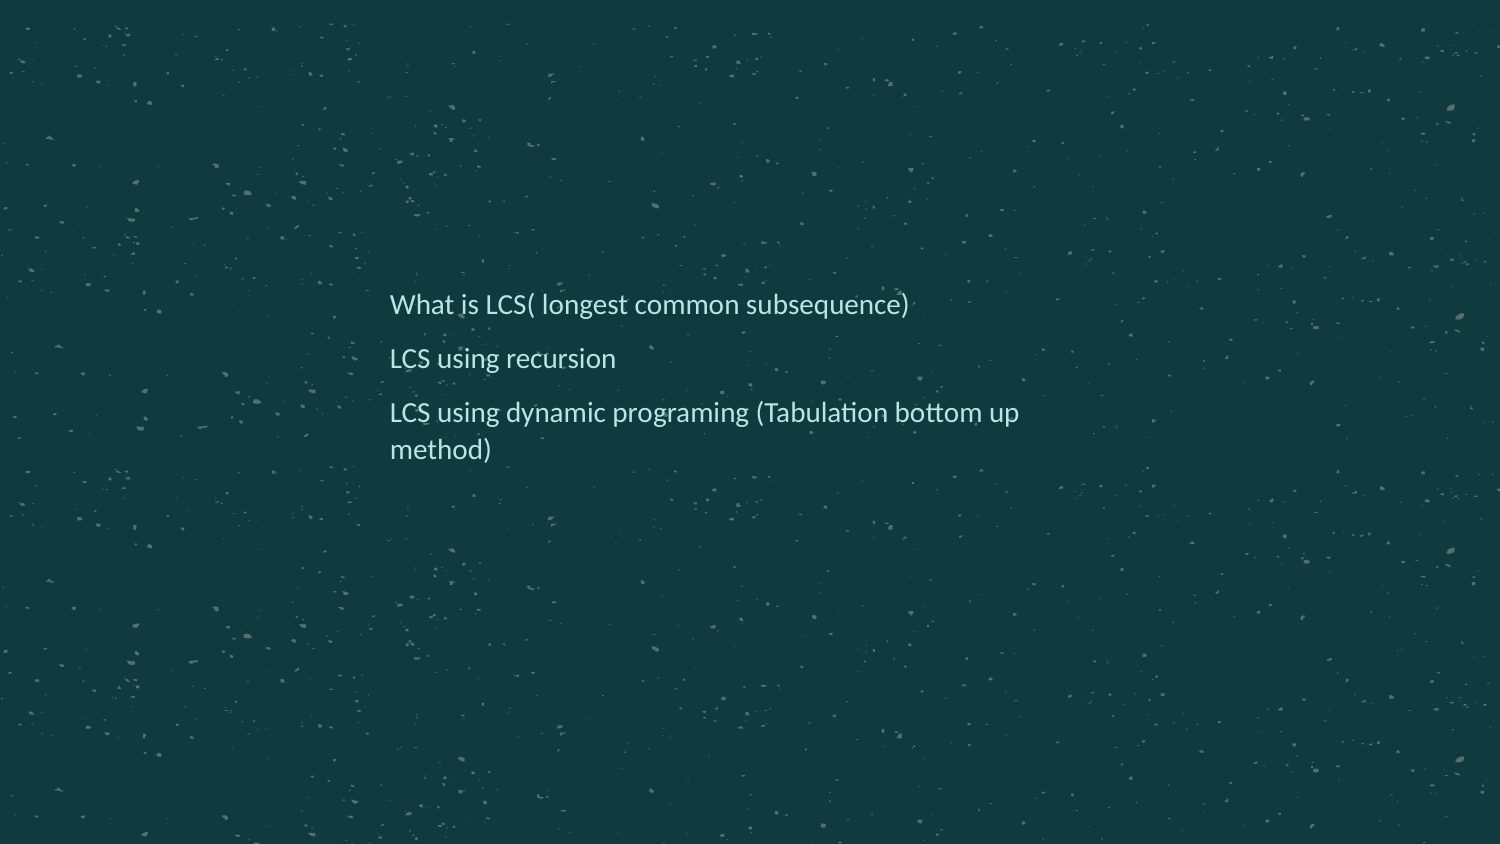

What is LCS( longest common subsequence)
LCS using recursion
LCS using dynamic programing (Tabulation bottom up method)